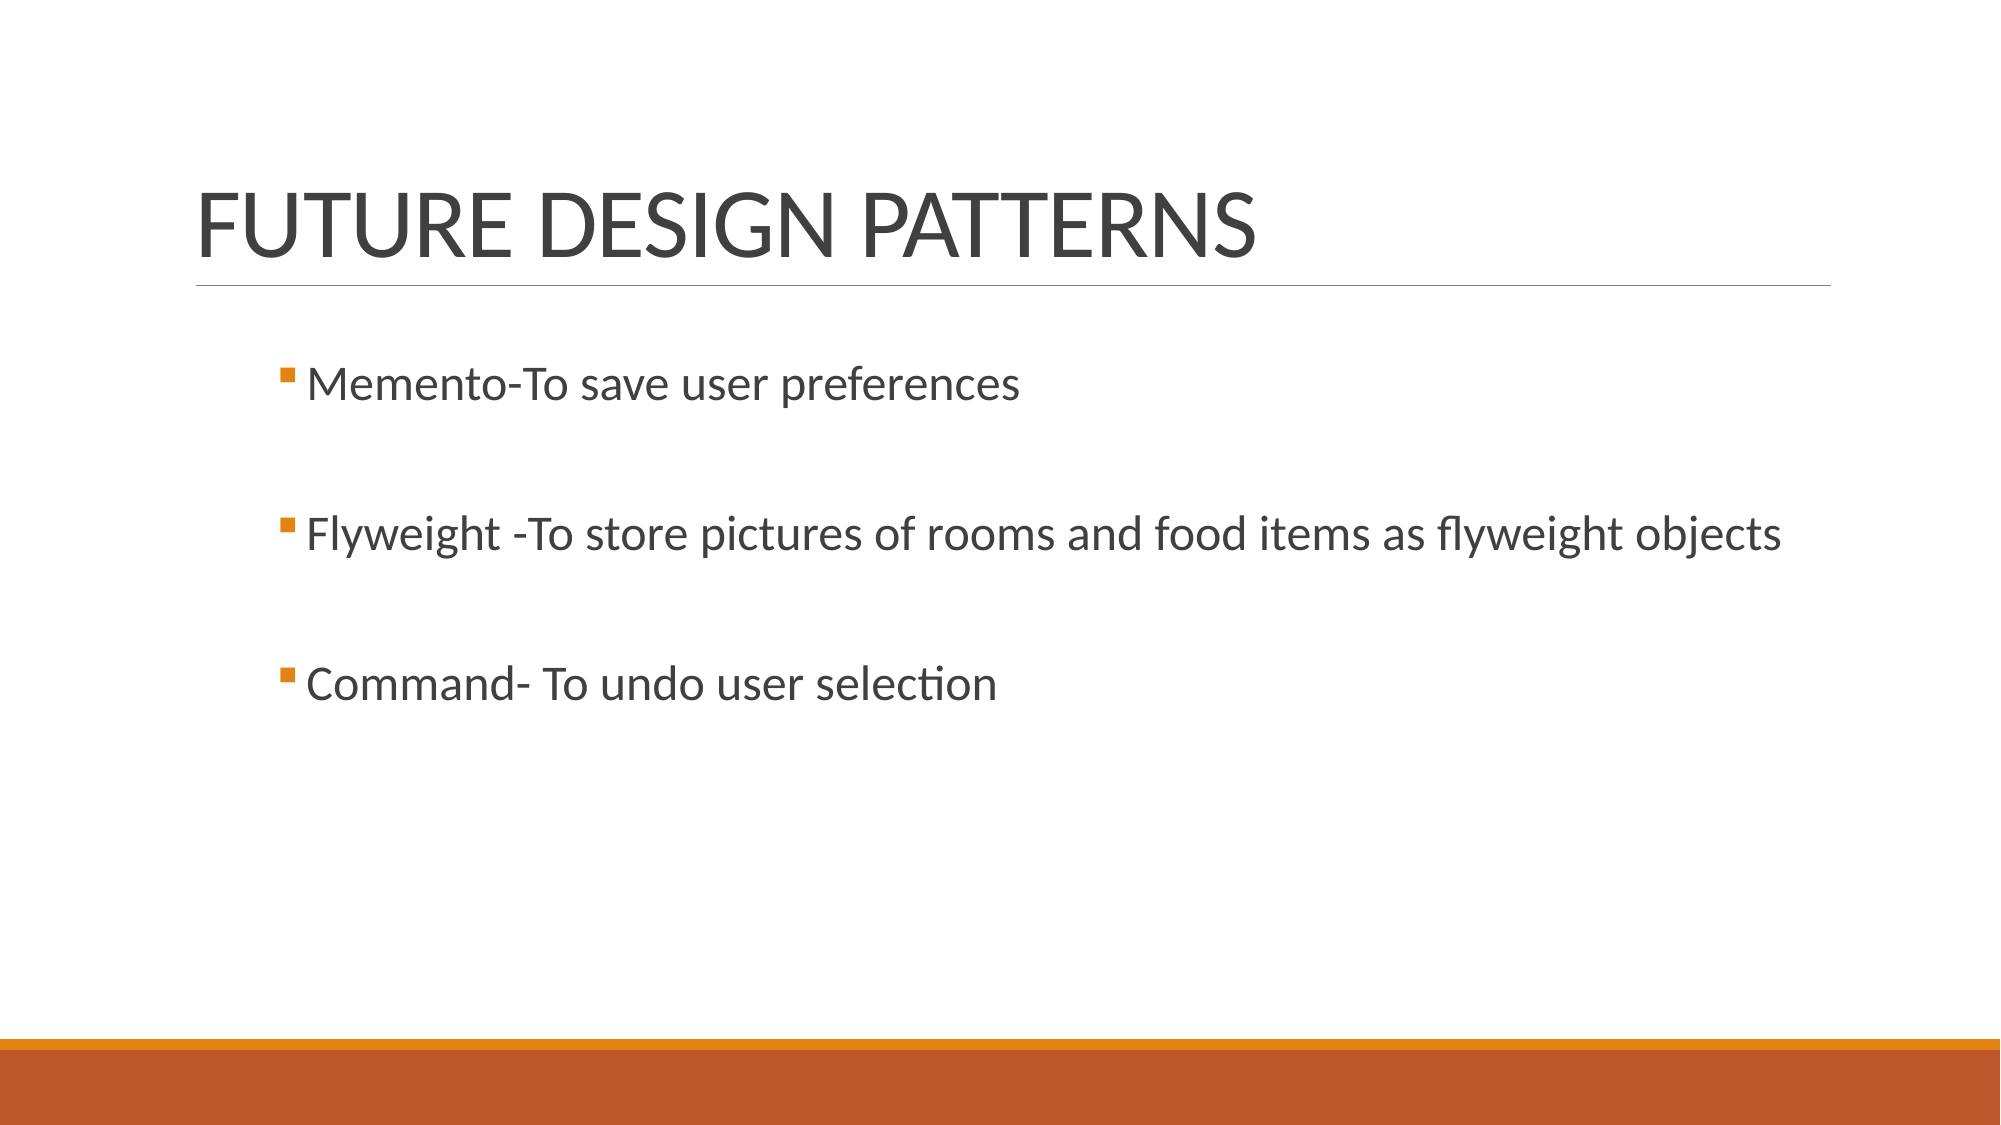

# FUTURE DESIGN PATTERNS
Memento-To save user preferences

Flyweight -To store pictures of rooms and food items as flyweight objects

Command- To undo user selection